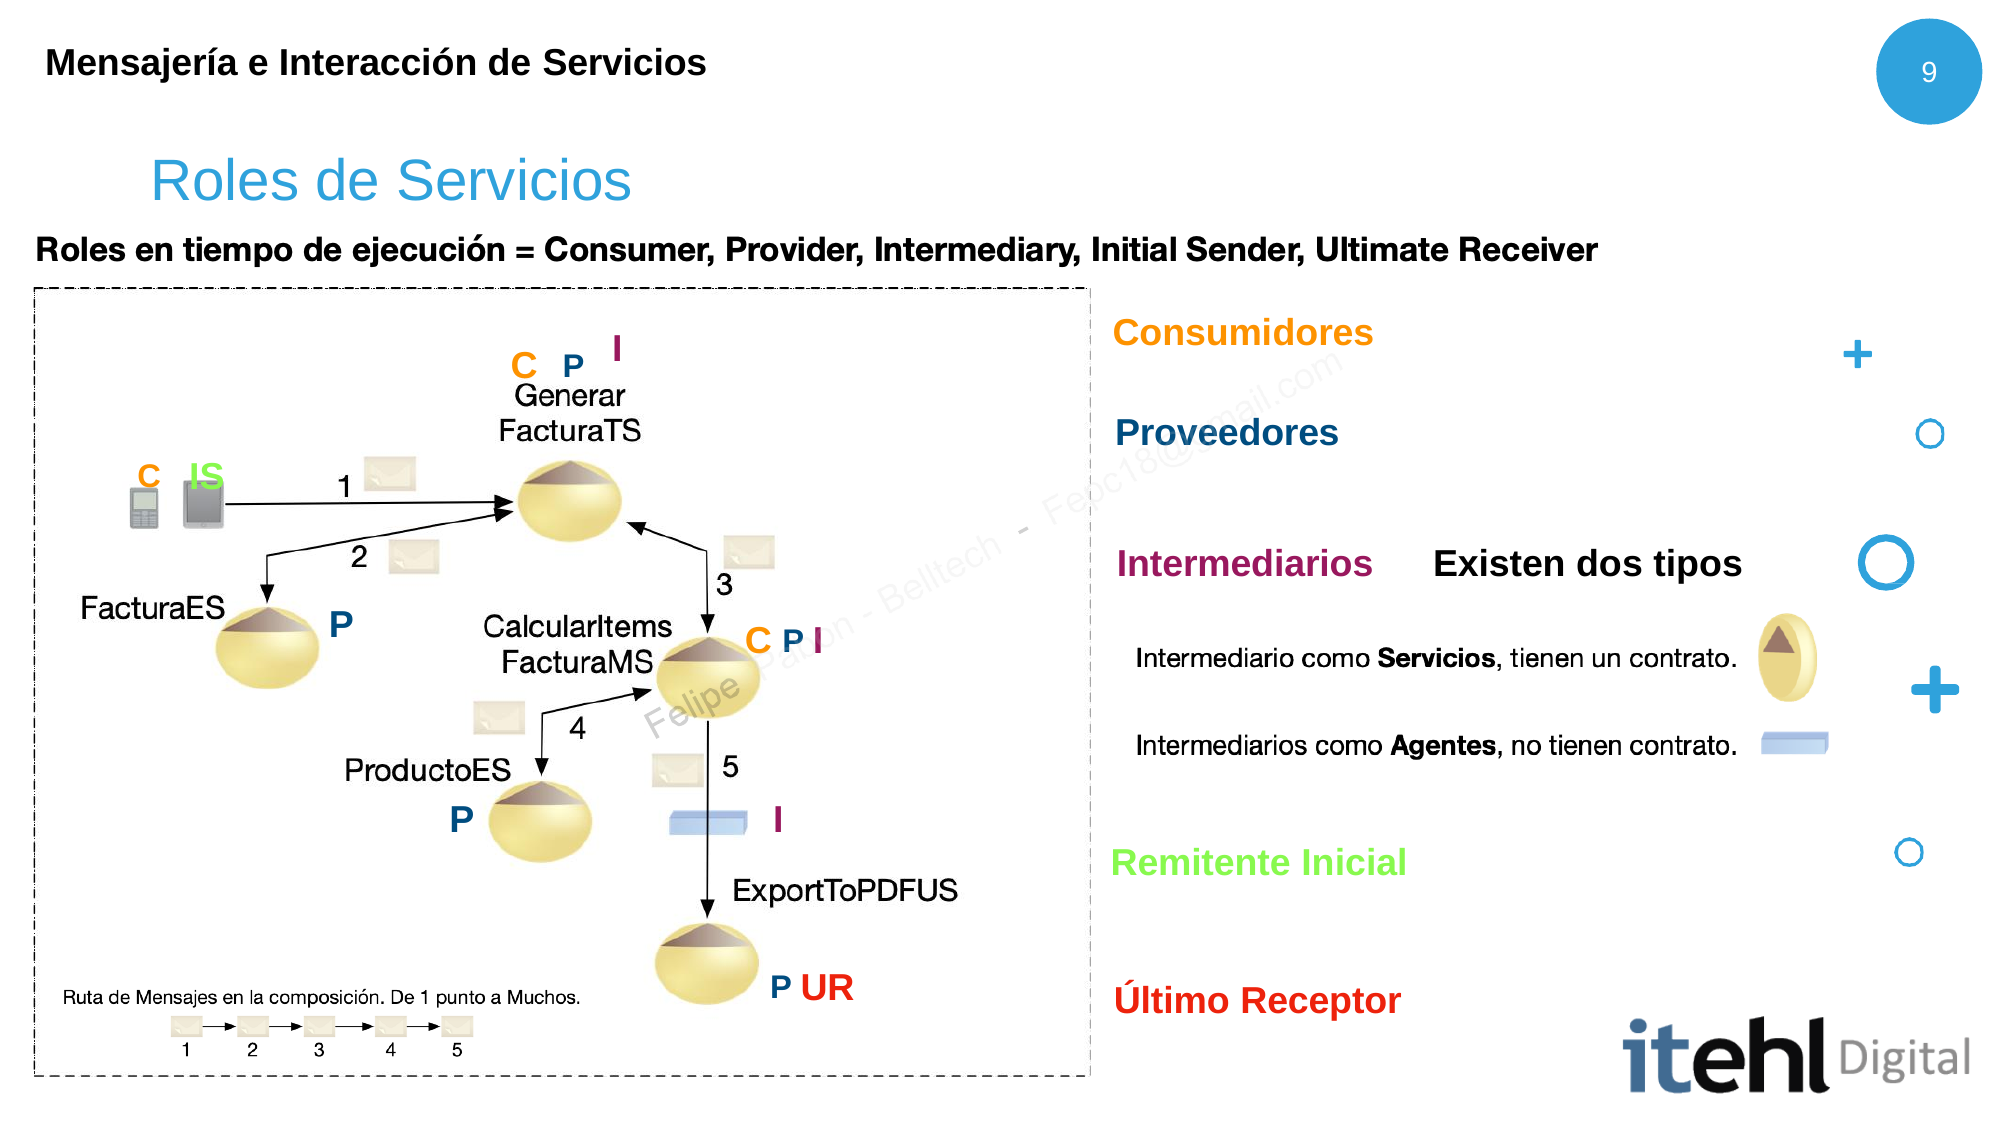

Mensajería e Interacción de Servicios
9
# Roles de Servicios

Consumidores
C	P
I

Proveedores

C	IS

Intermediarios
Existen dos tipos
C P I
P

P
I
Remitente Inicial

P UR
Último Receptor